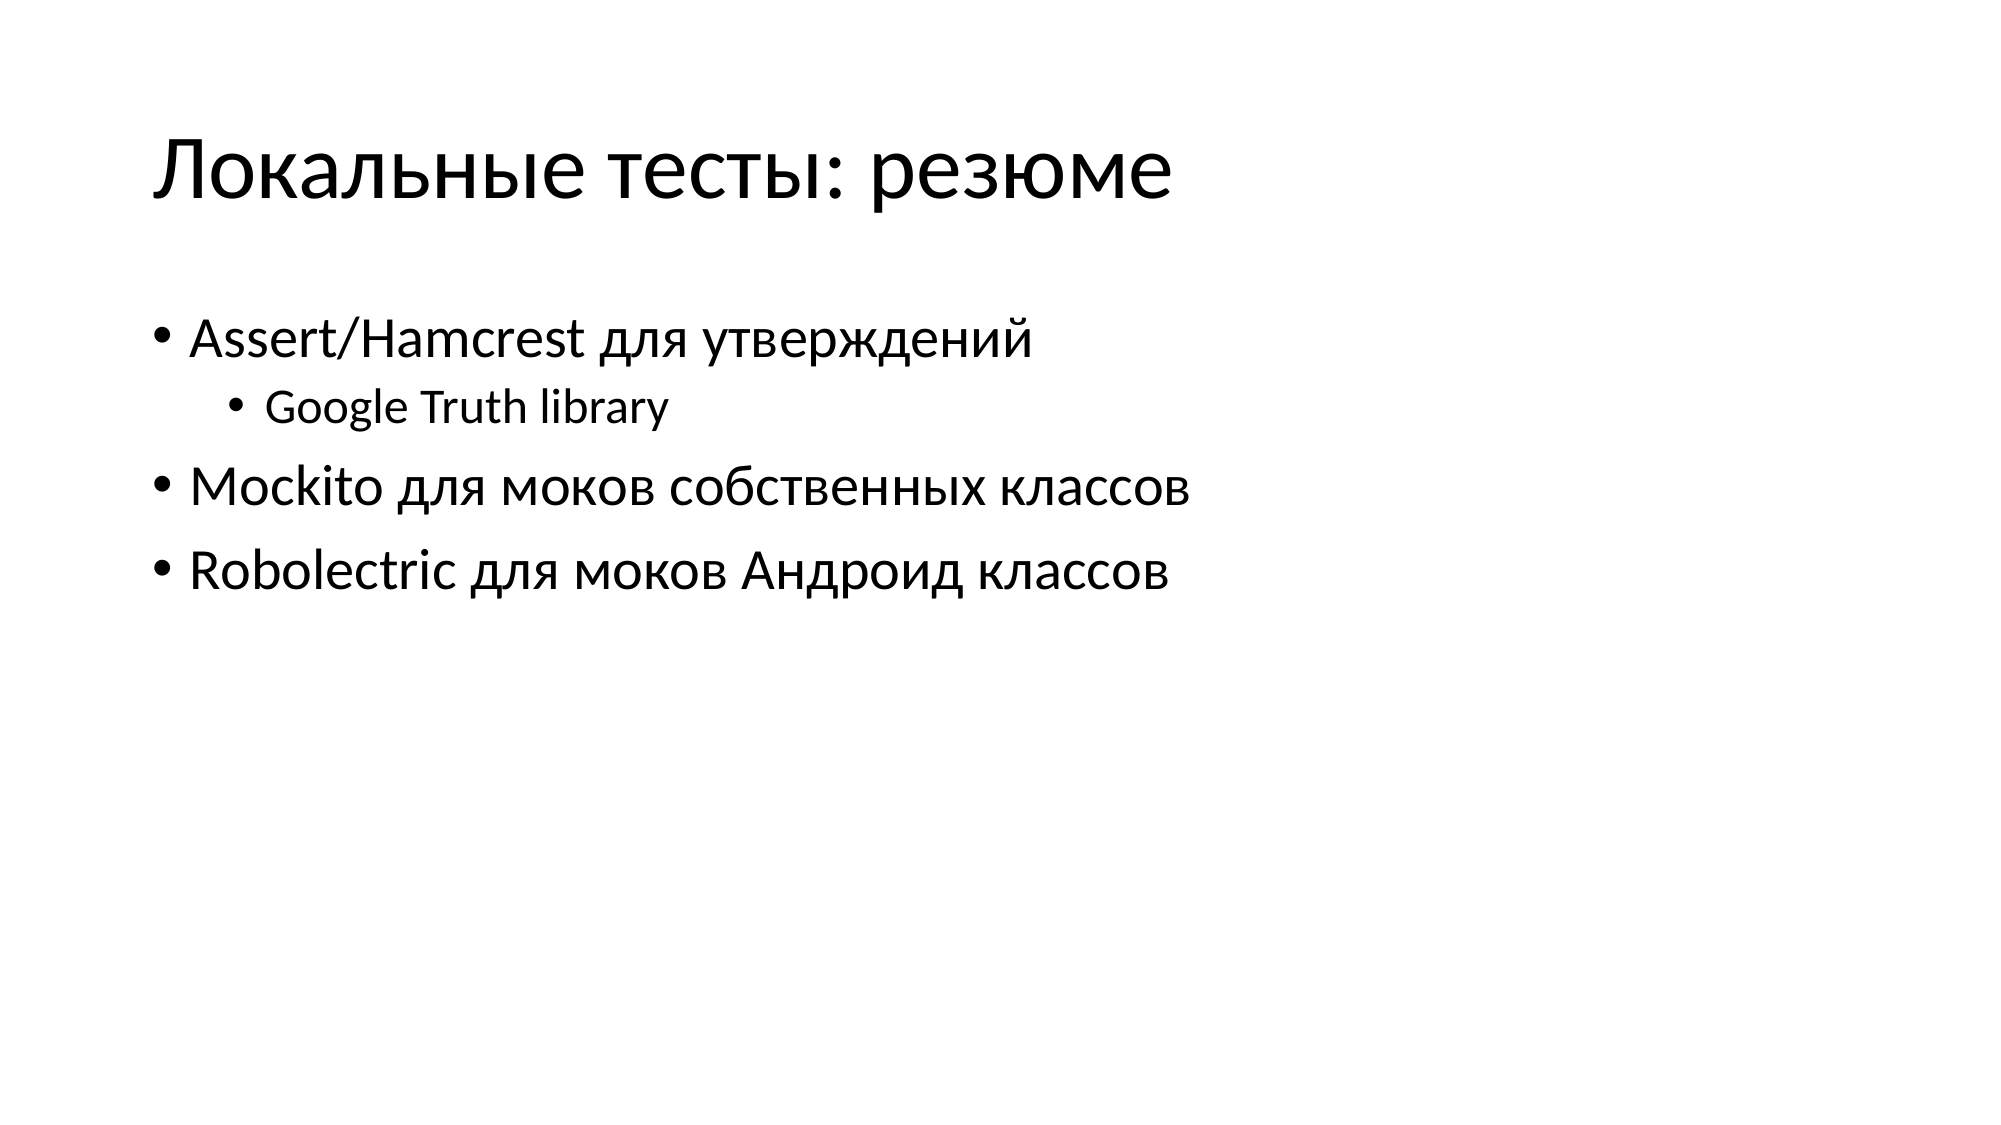

# Локальные тесты: резюме
Assert/Hamcrest для утверждений
Google Truth library
Mockito для моков собственных классов
Robolectric для моков Андроид классов